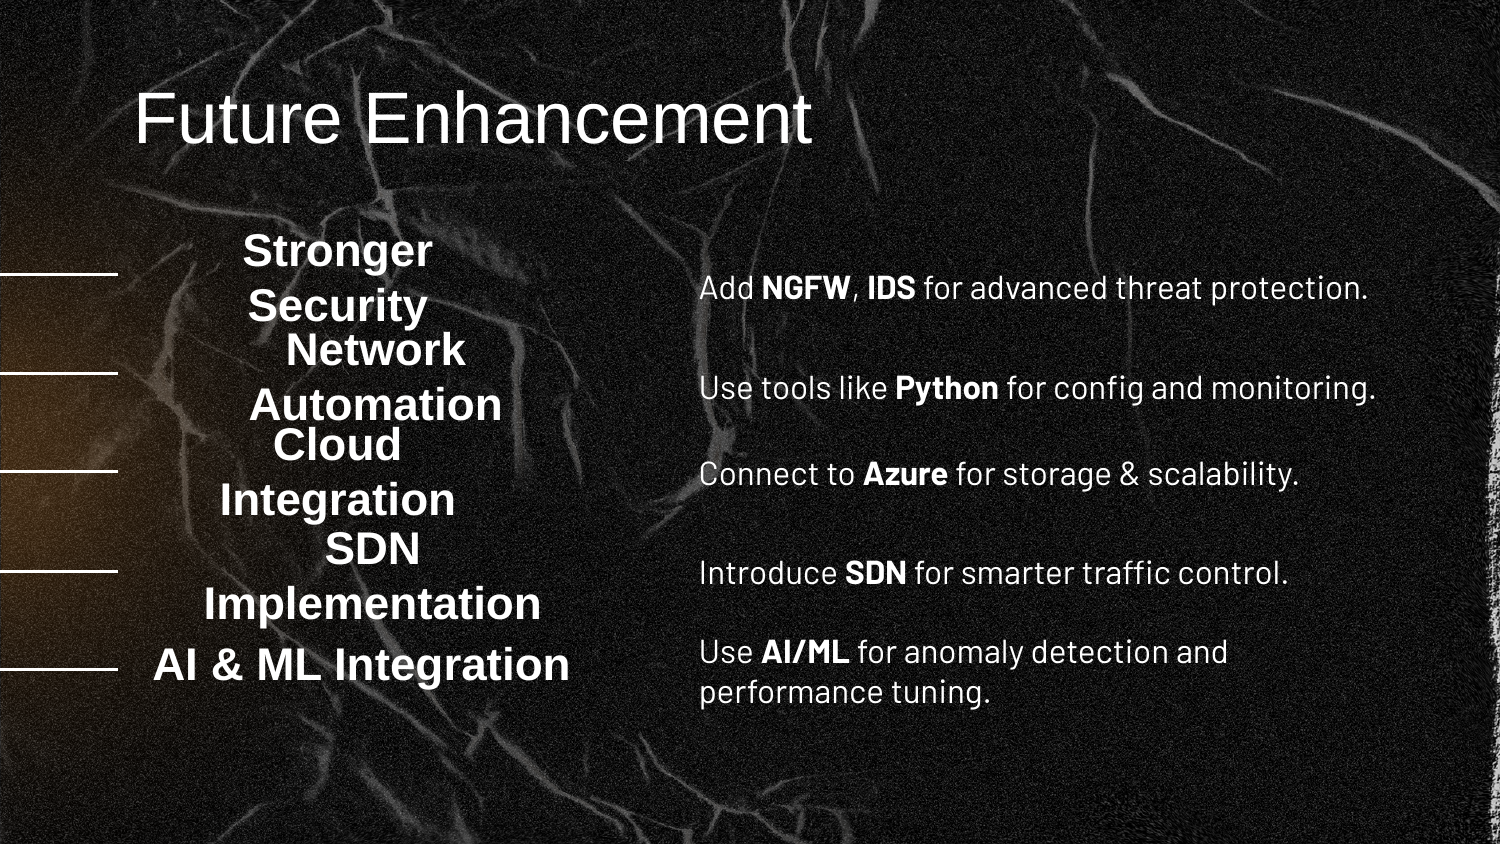

# Future Enhancement
Stronger Security
Add NGFW, IDS for advanced threat protection.
Network Automation
Use tools like Python for config and monitoring.
Cloud Integration
Connect to Azure for storage & scalability.
Introduce SDN for smarter traffic control.
SDN Implementation
AI & ML Integration
Use AI/ML for anomaly detection and performance tuning.